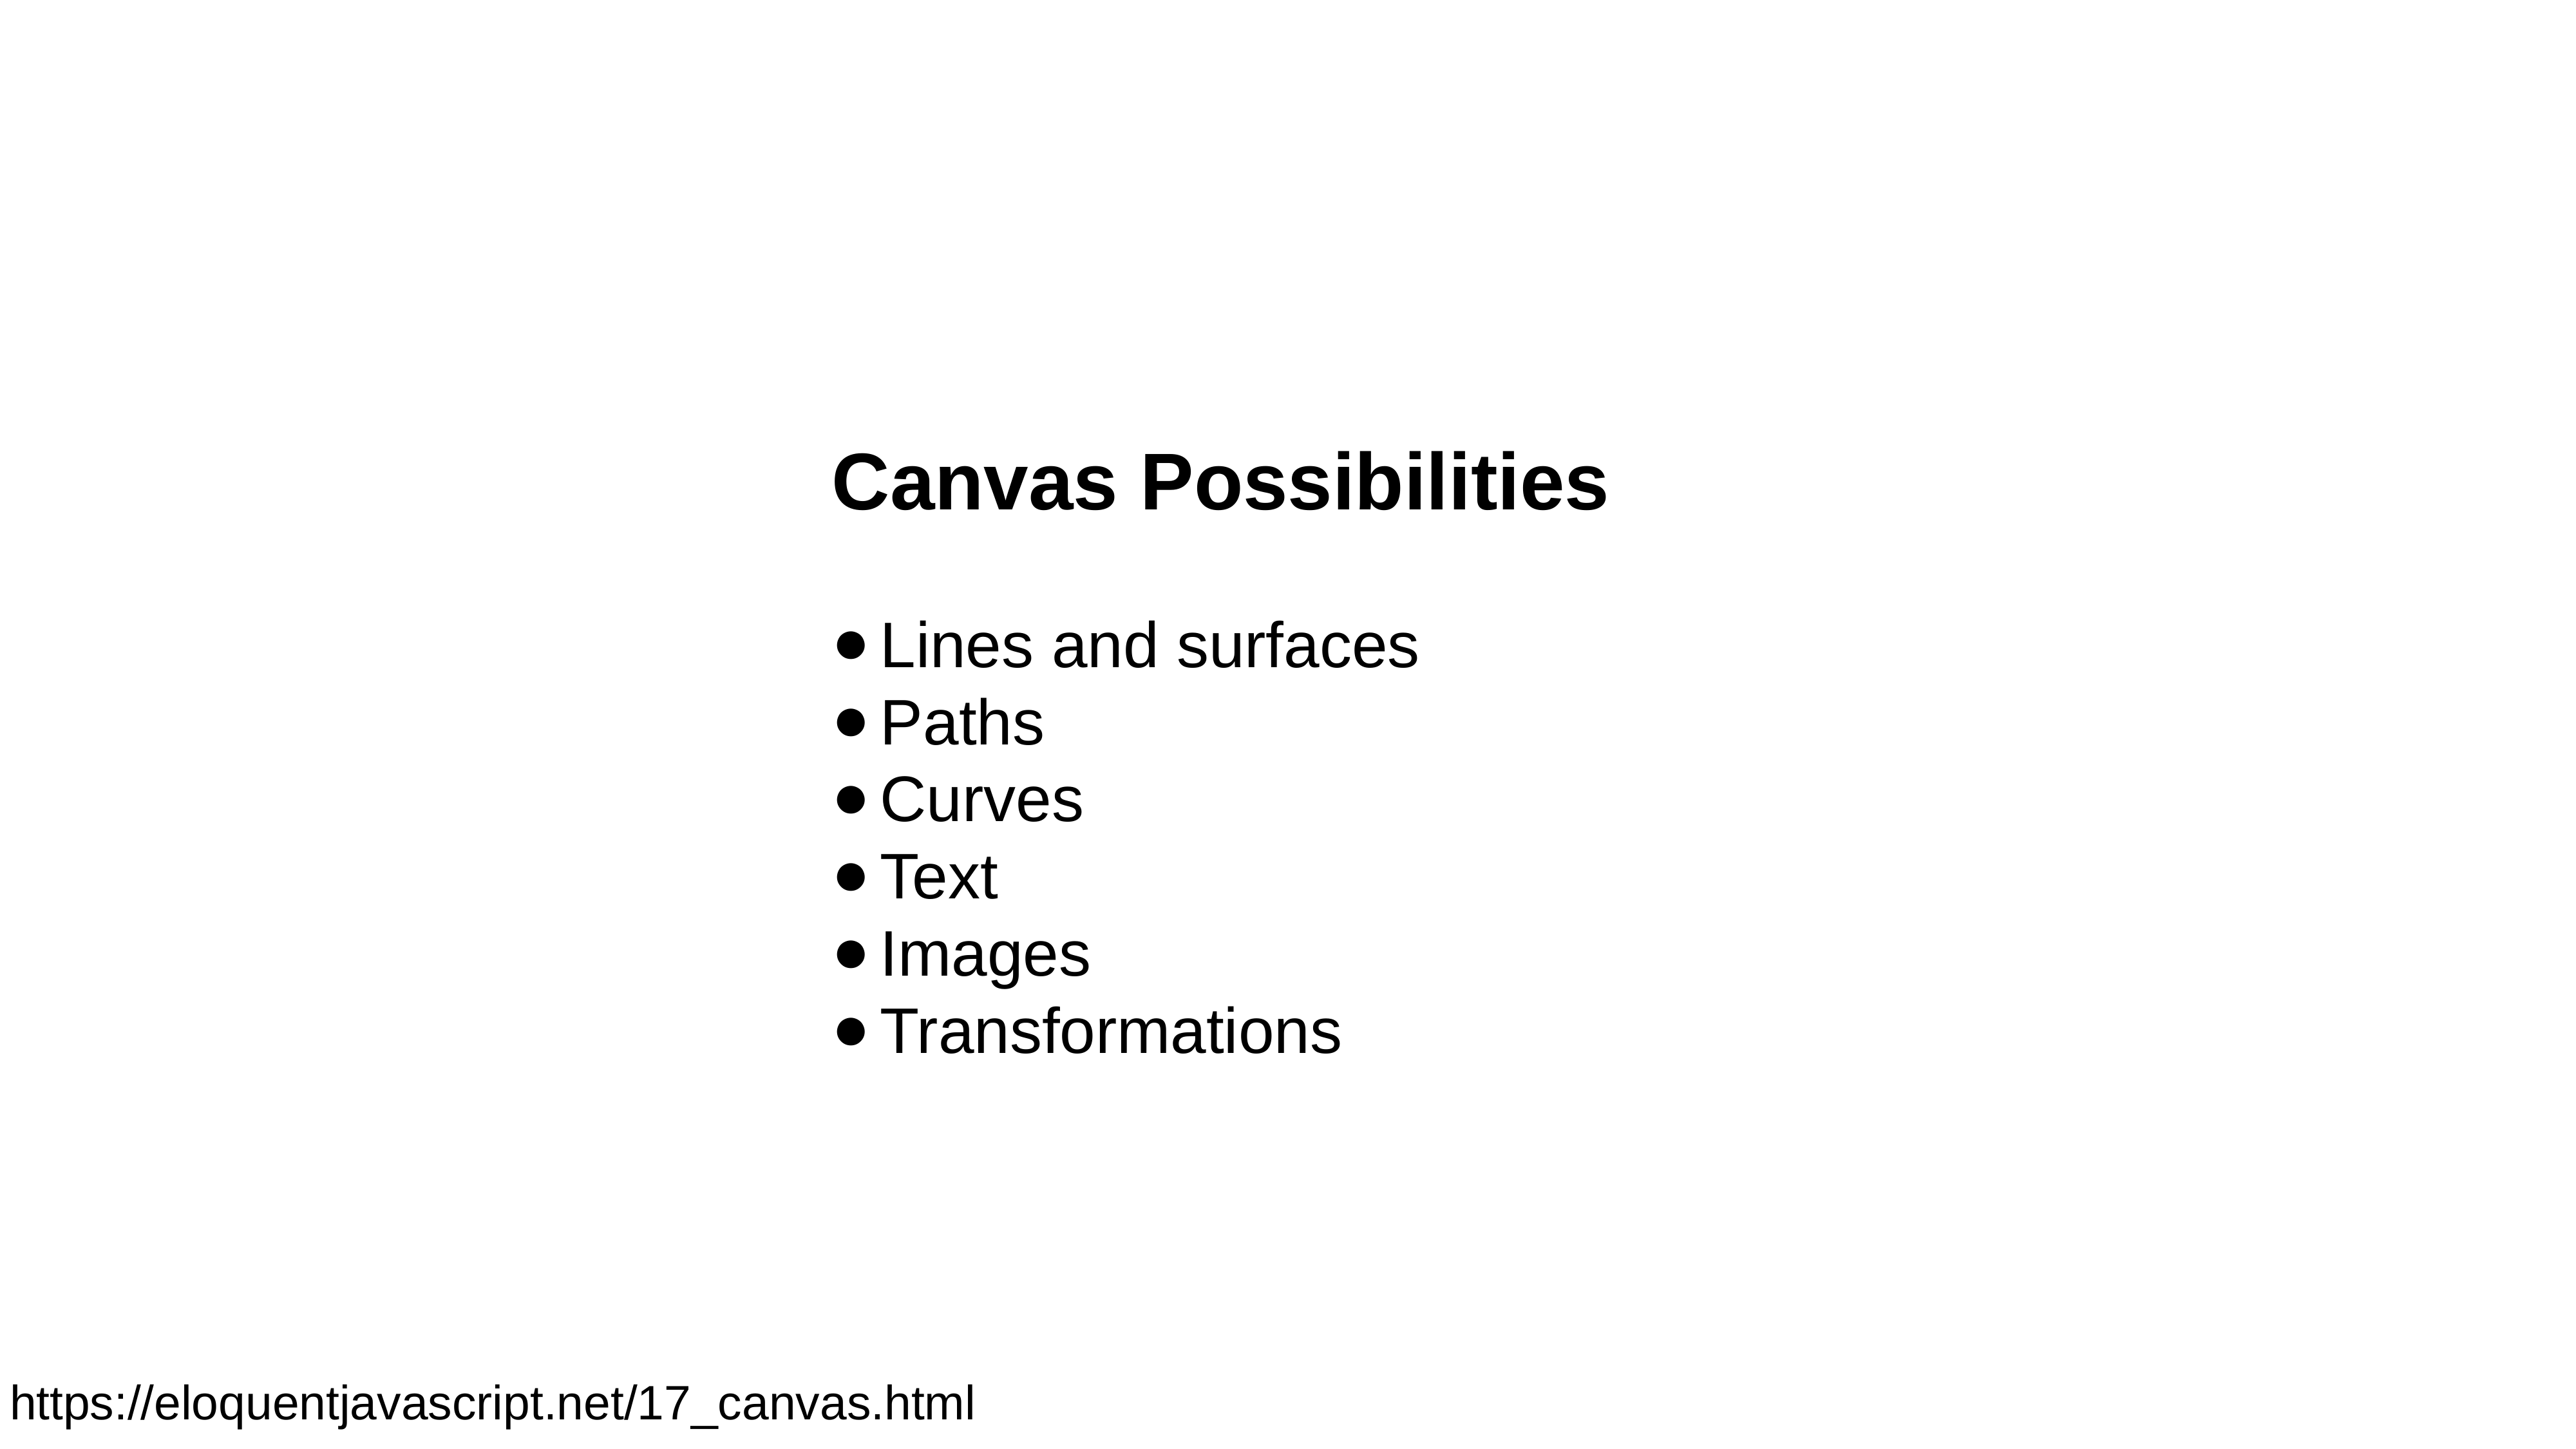

Canvas Possibilities

Lines and surfaces
Paths
Curves
Text
Images
Transformations
https://eloquentjavascript.net/17_canvas.html